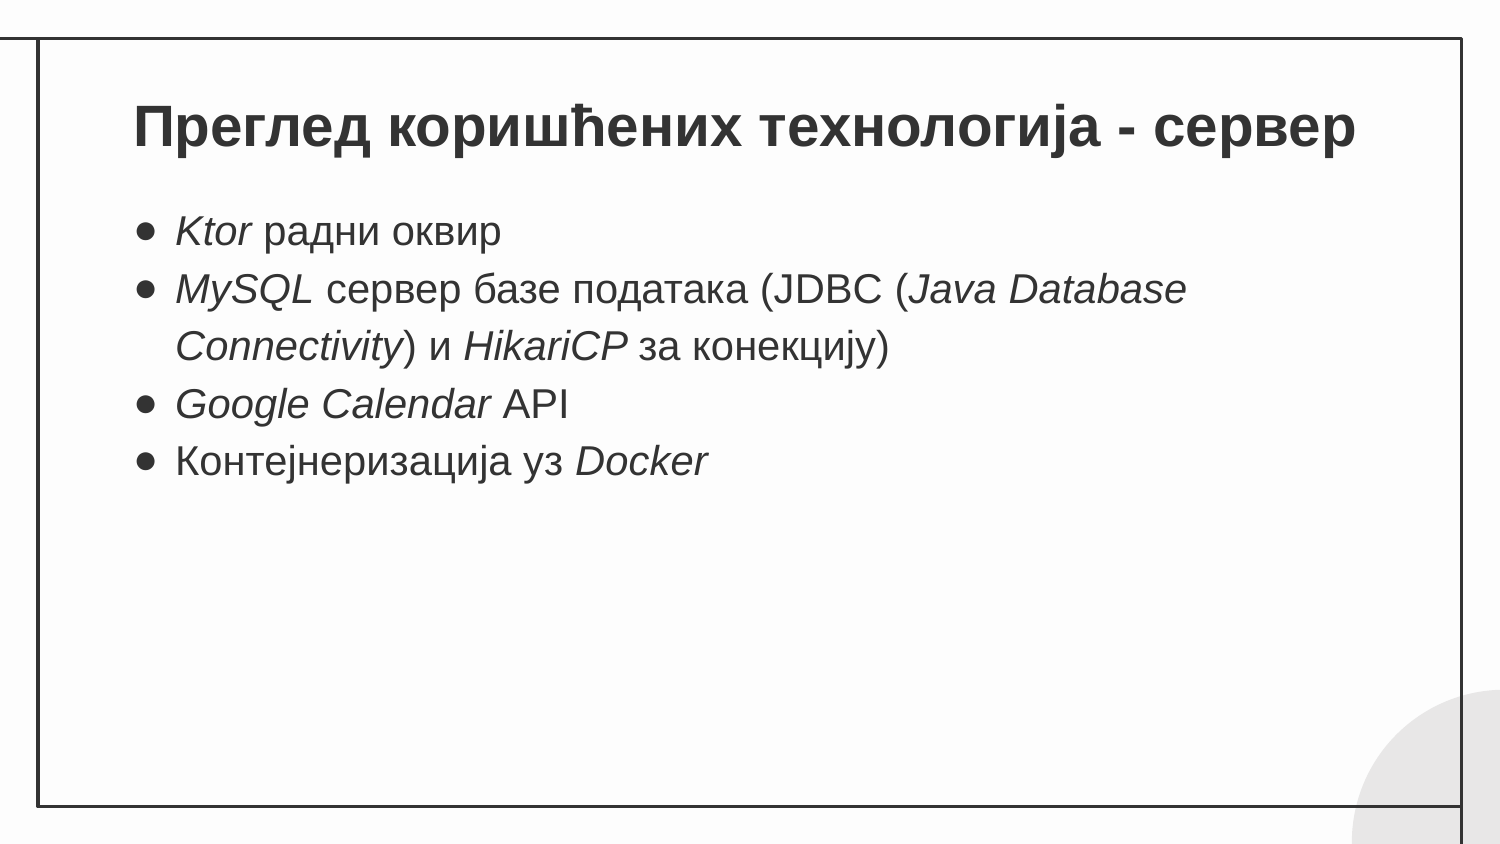

# Преглед коришћених технологија - сервер
Ktor радни оквир
MySQL сервер базе података (JDBC (Java Database Connectivity) и HikariCP за конекцију)
Google Calendar API
Контејнеризација уз Docker